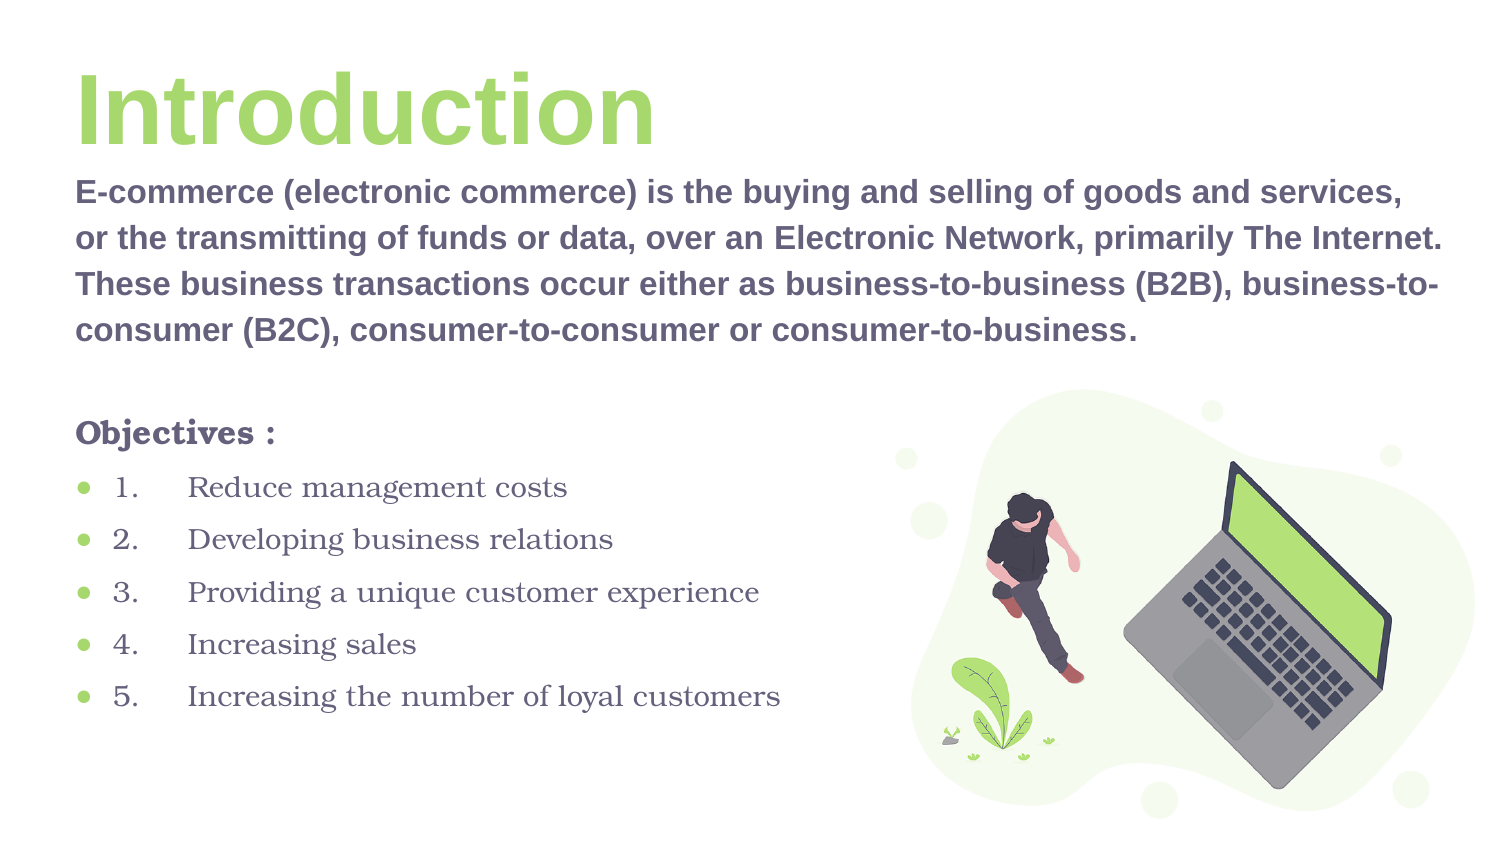

# Introduction
E-commerce (electronic commerce) is the buying and selling of goods and services, or the transmitting of funds or data, over an Electronic Network, primarily The Internet. These business transactions occur either as business-to-business (B2B), business-to-consumer (B2C), consumer-to-consumer or consumer-to-business.

Objectives :
1.     Reduce management costs
2.     Developing business relations
3.     Providing a unique customer experience
4.     Increasing sales
5.     Increasing the number of loyal customers

3